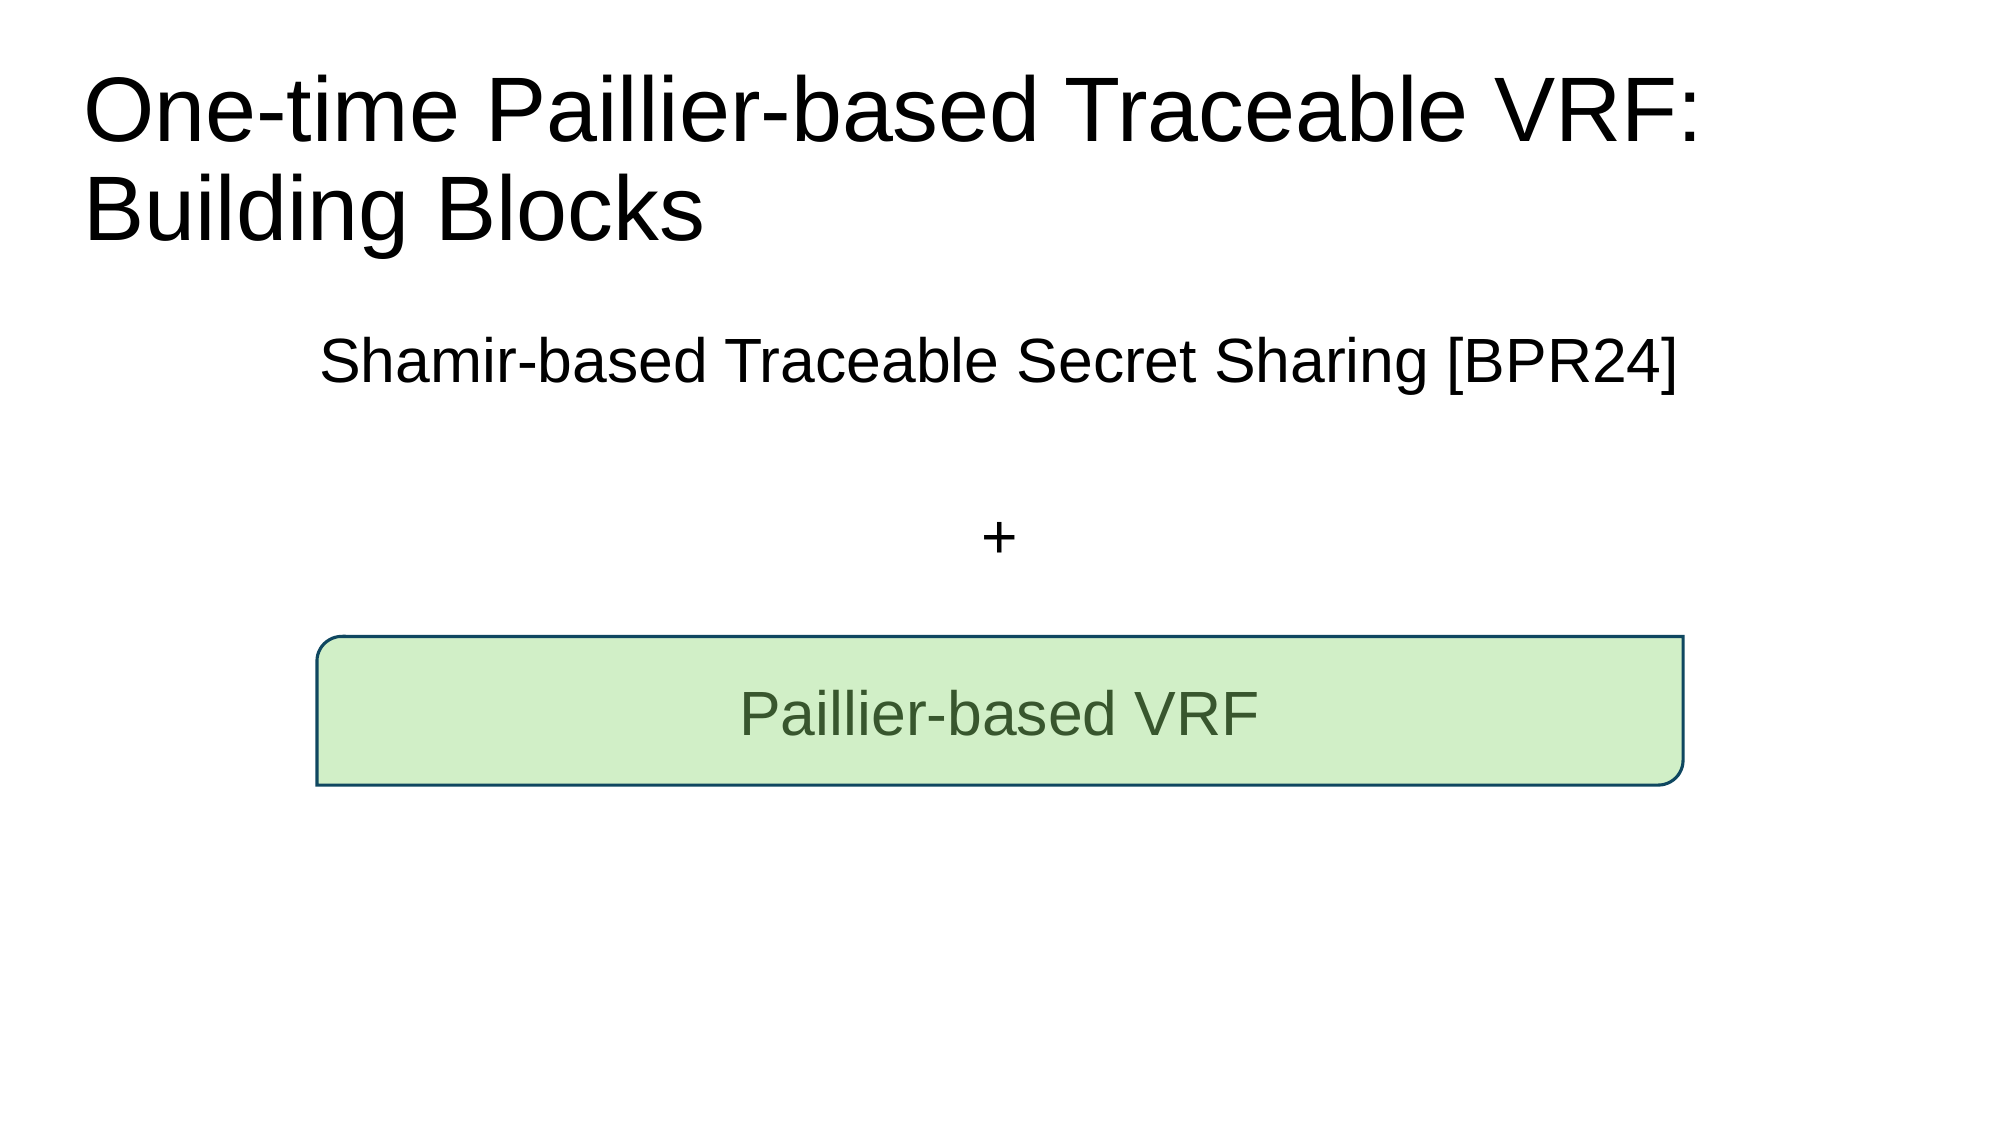

# One-time Paillier-based Traceable VRF: Building Blocks
Shamir-based Traceable Secret Sharing [BPR24]

+

Paillier-based VRF